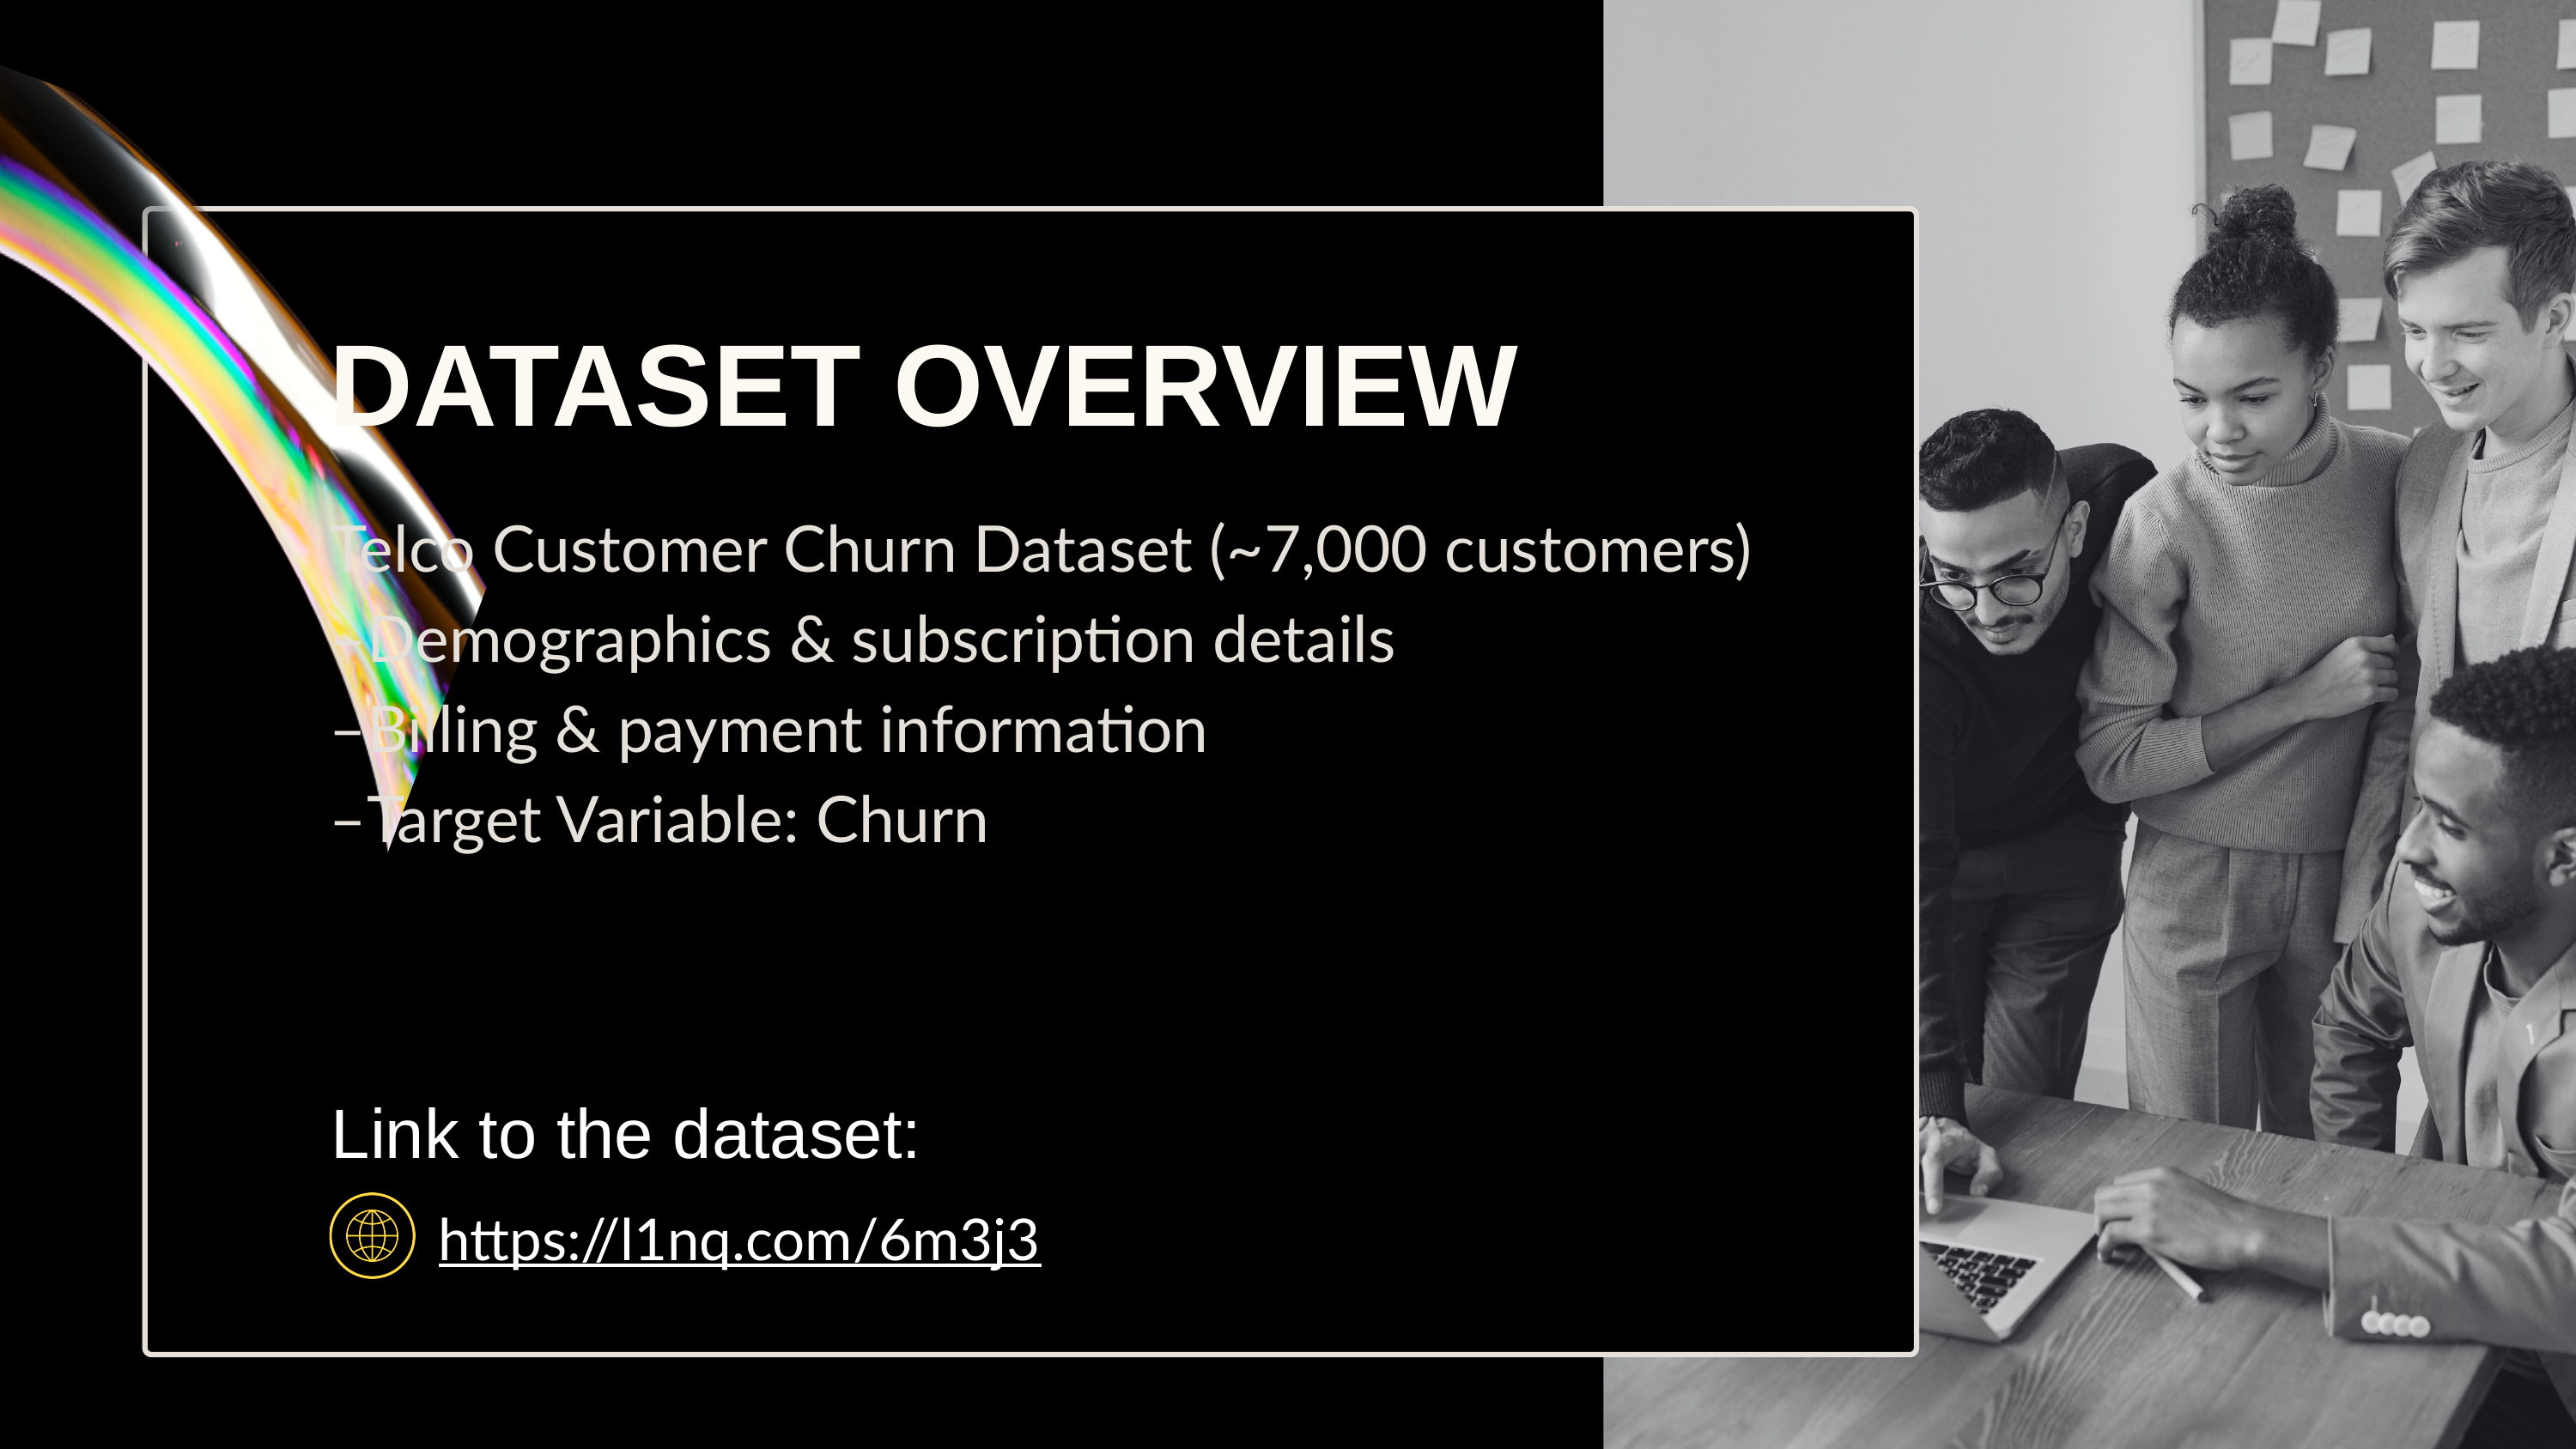

DATASET OVERVIEW
Telco Customer Churn Dataset (~7,000 customers)
–Demographics & subscription details
–Billing & payment information
–Target Variable: Churn

Link to the dataset:
https://l1nq.com/6m3j3